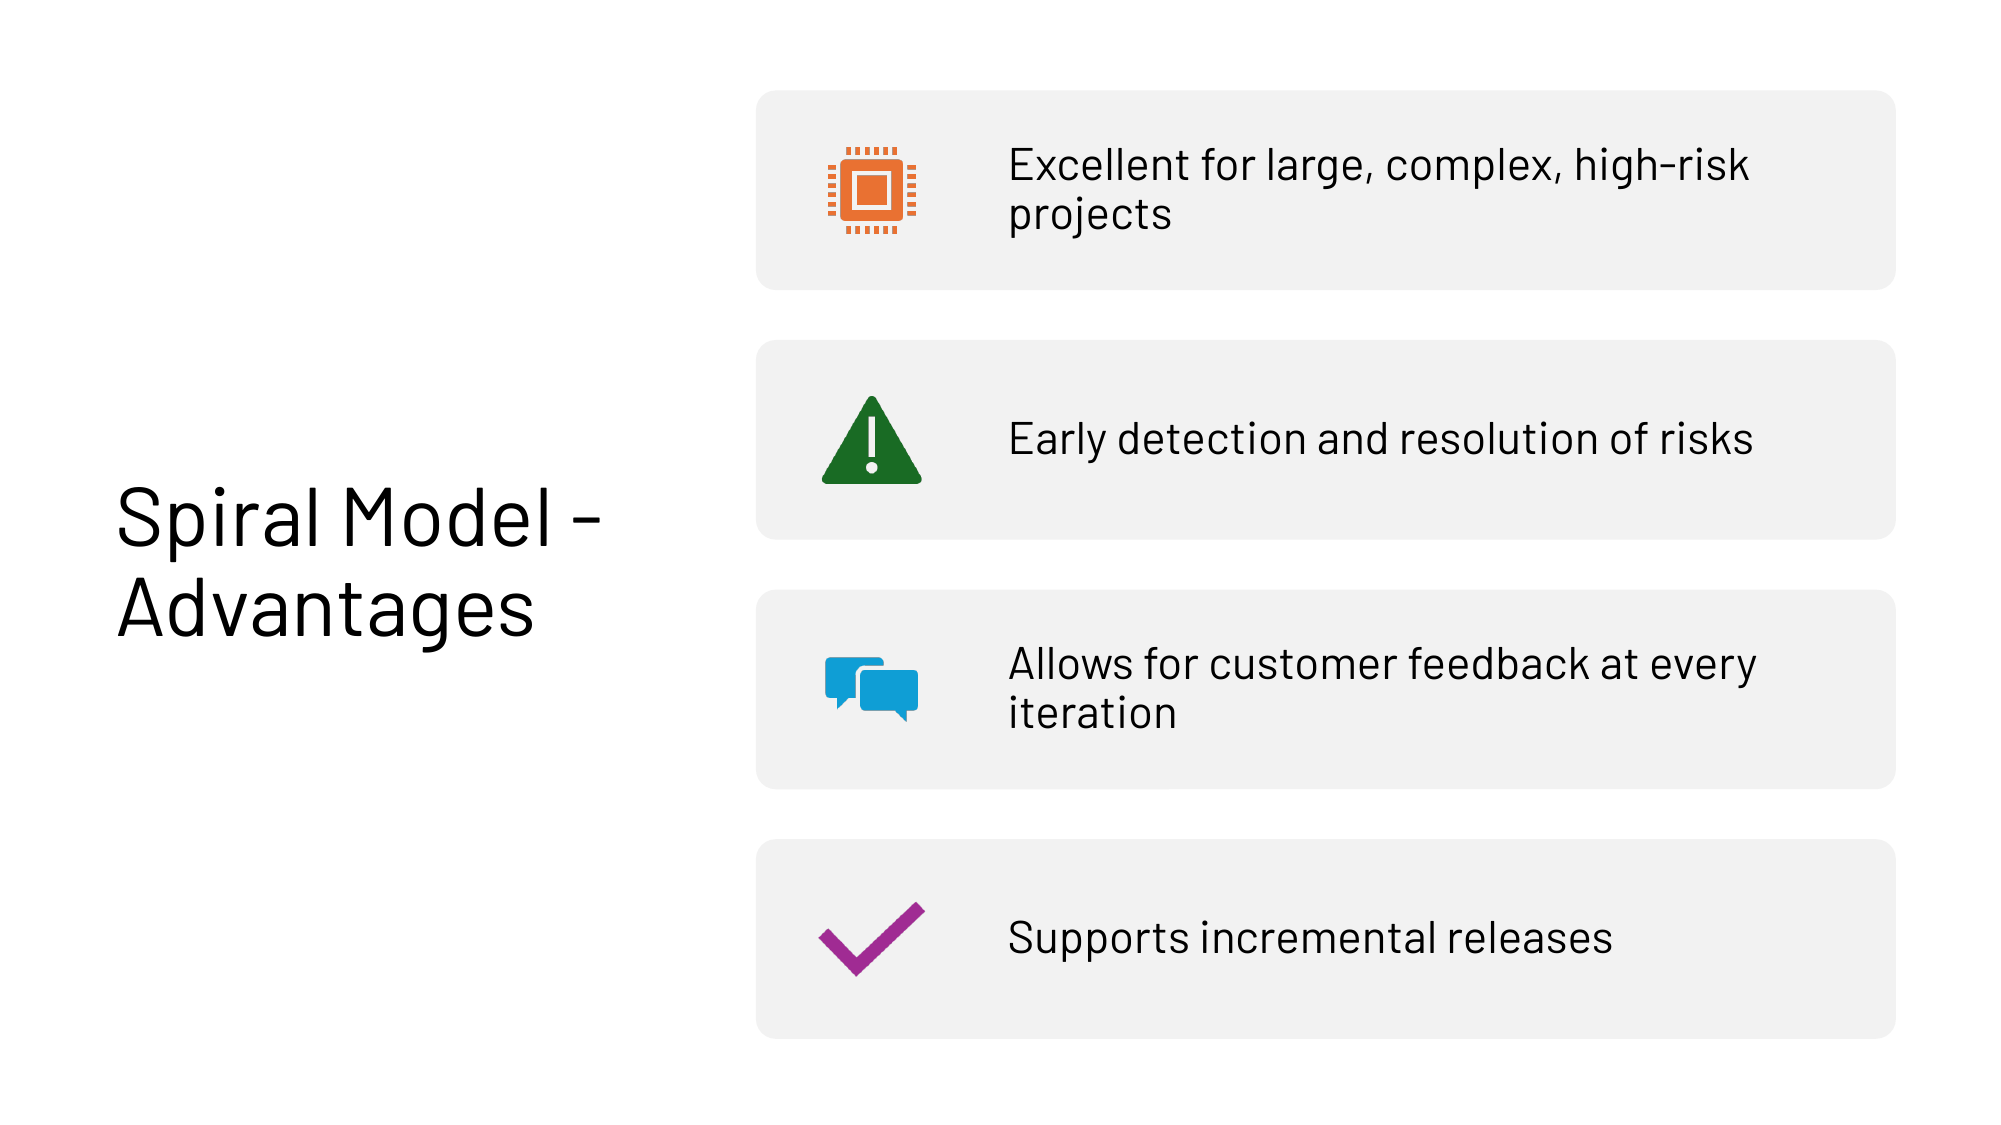

# Spiral Model - Advantages
Excellent for large, complex, high-risk projects
Early detection and resolution of risks
Allows for customer feedback at every iteration
Supports incremental releases